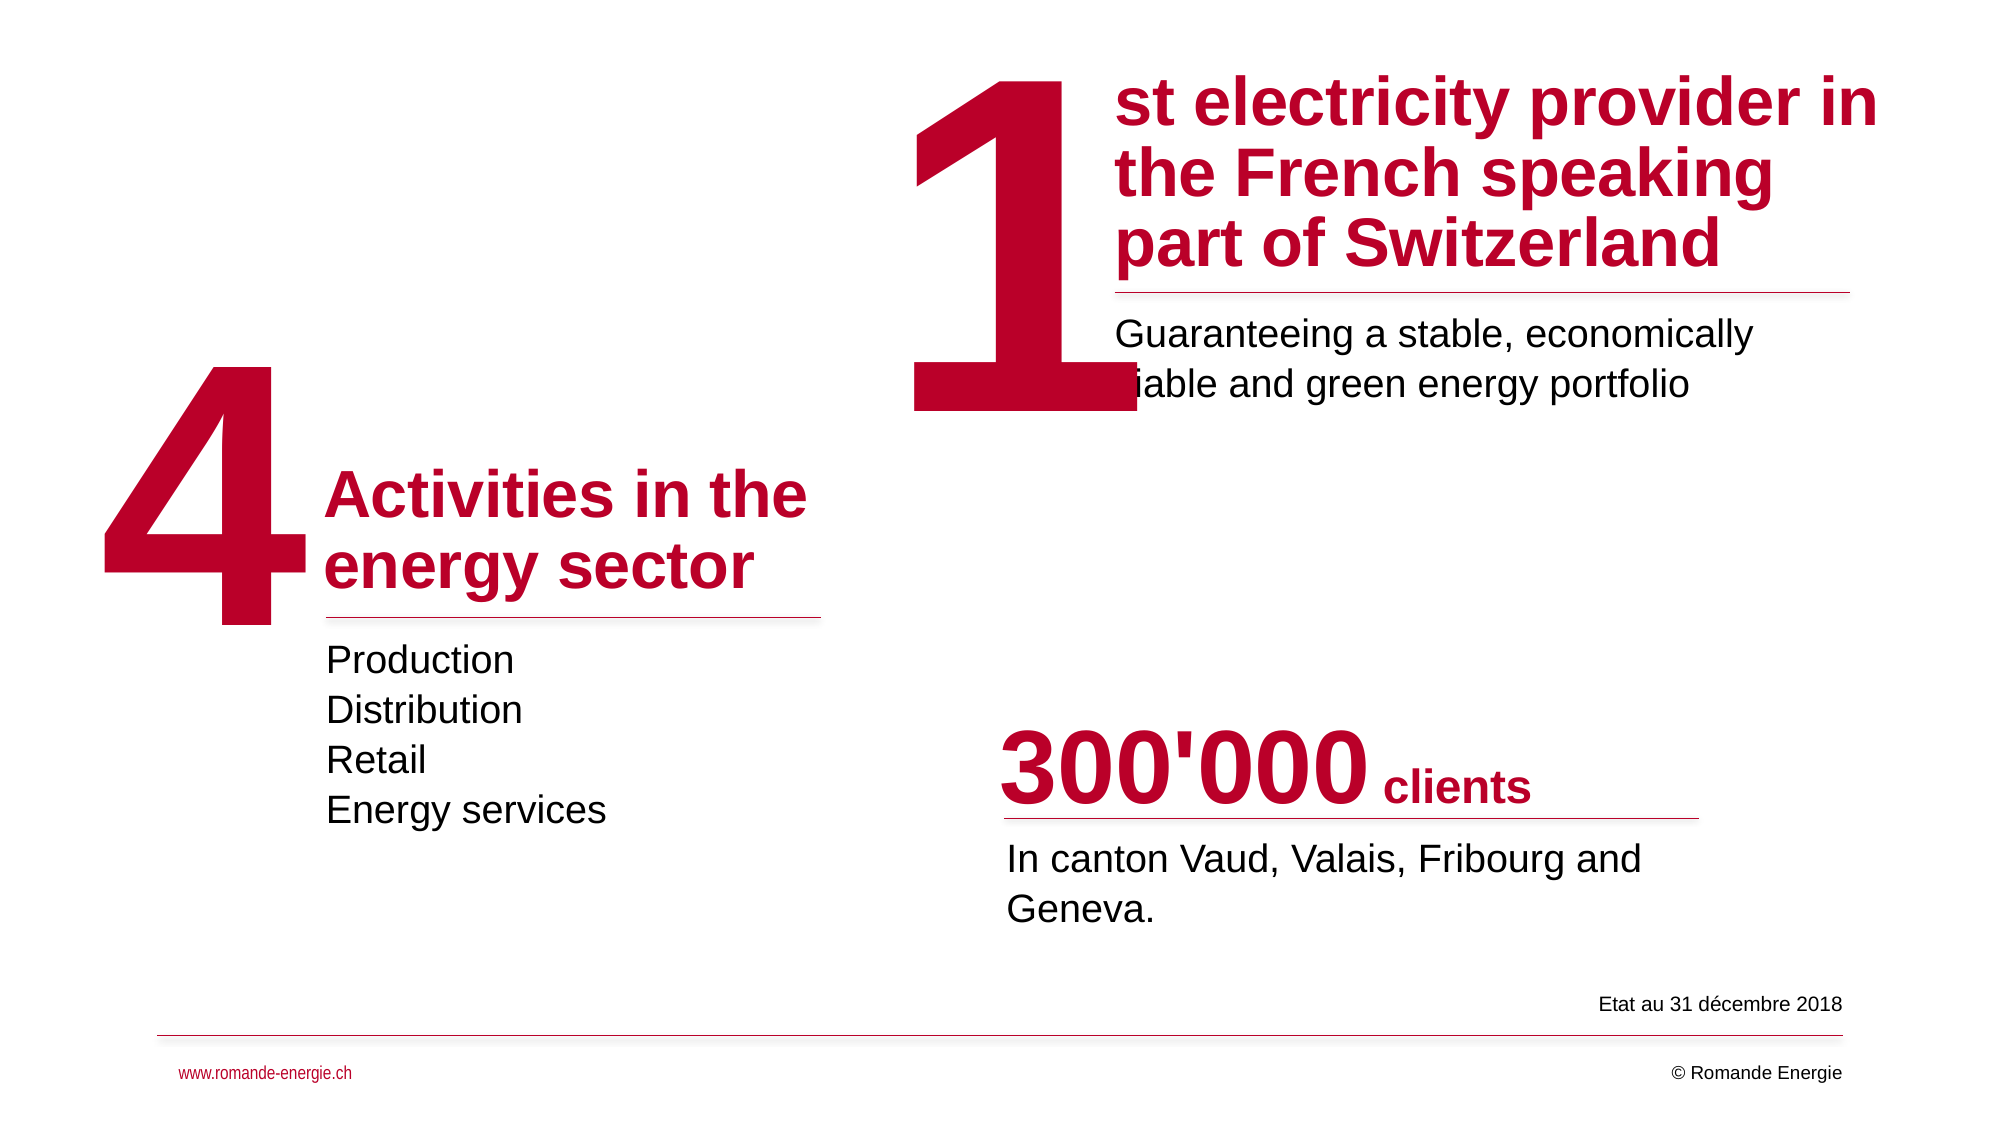

1
# st electricity provider in the French speaking part of Switzerland
4
Guaranteeing a stable, economically viable and green energy portfolio
Activities in the energy sector
Production
Distribution
Retail
Energy services
300'000 clients
In canton Vaud, Valais, Fribourg and Geneva.
Etat au 31 décembre 2018